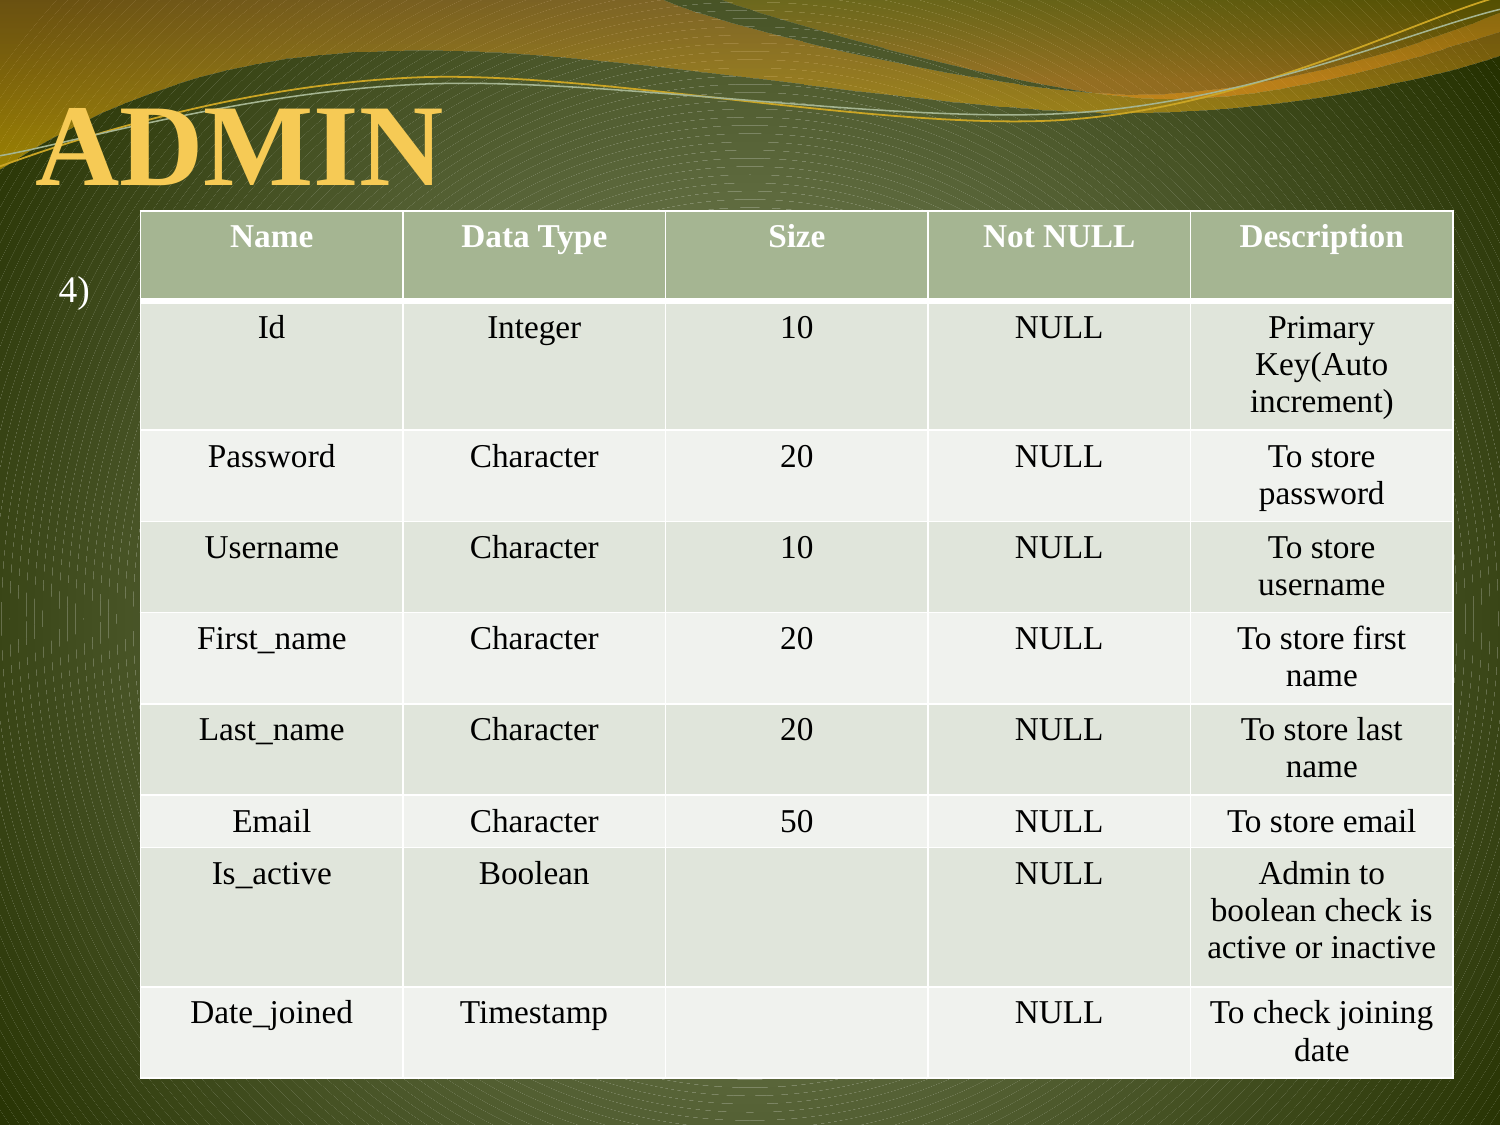

# ADMIN
| Name | Data Type | Size | Not NULL | Description |
| --- | --- | --- | --- | --- |
| Id | Integer | 10 | NULL | Primary Key(Auto increment) |
| Password | Character | 20 | NULL | To store password |
| Username | Character | 10 | NULL | To store username |
| First\_name | Character | 20 | NULL | To store first name |
| Last\_name | Character | 20 | NULL | To store last name |
| Email | Character | 50 | NULL | To store email |
| Is\_active | Boolean |  | NULL | Admin to boolean check is active or inactive |
| Date\_joined | Timestamp |  | NULL | To check joining date |
4)